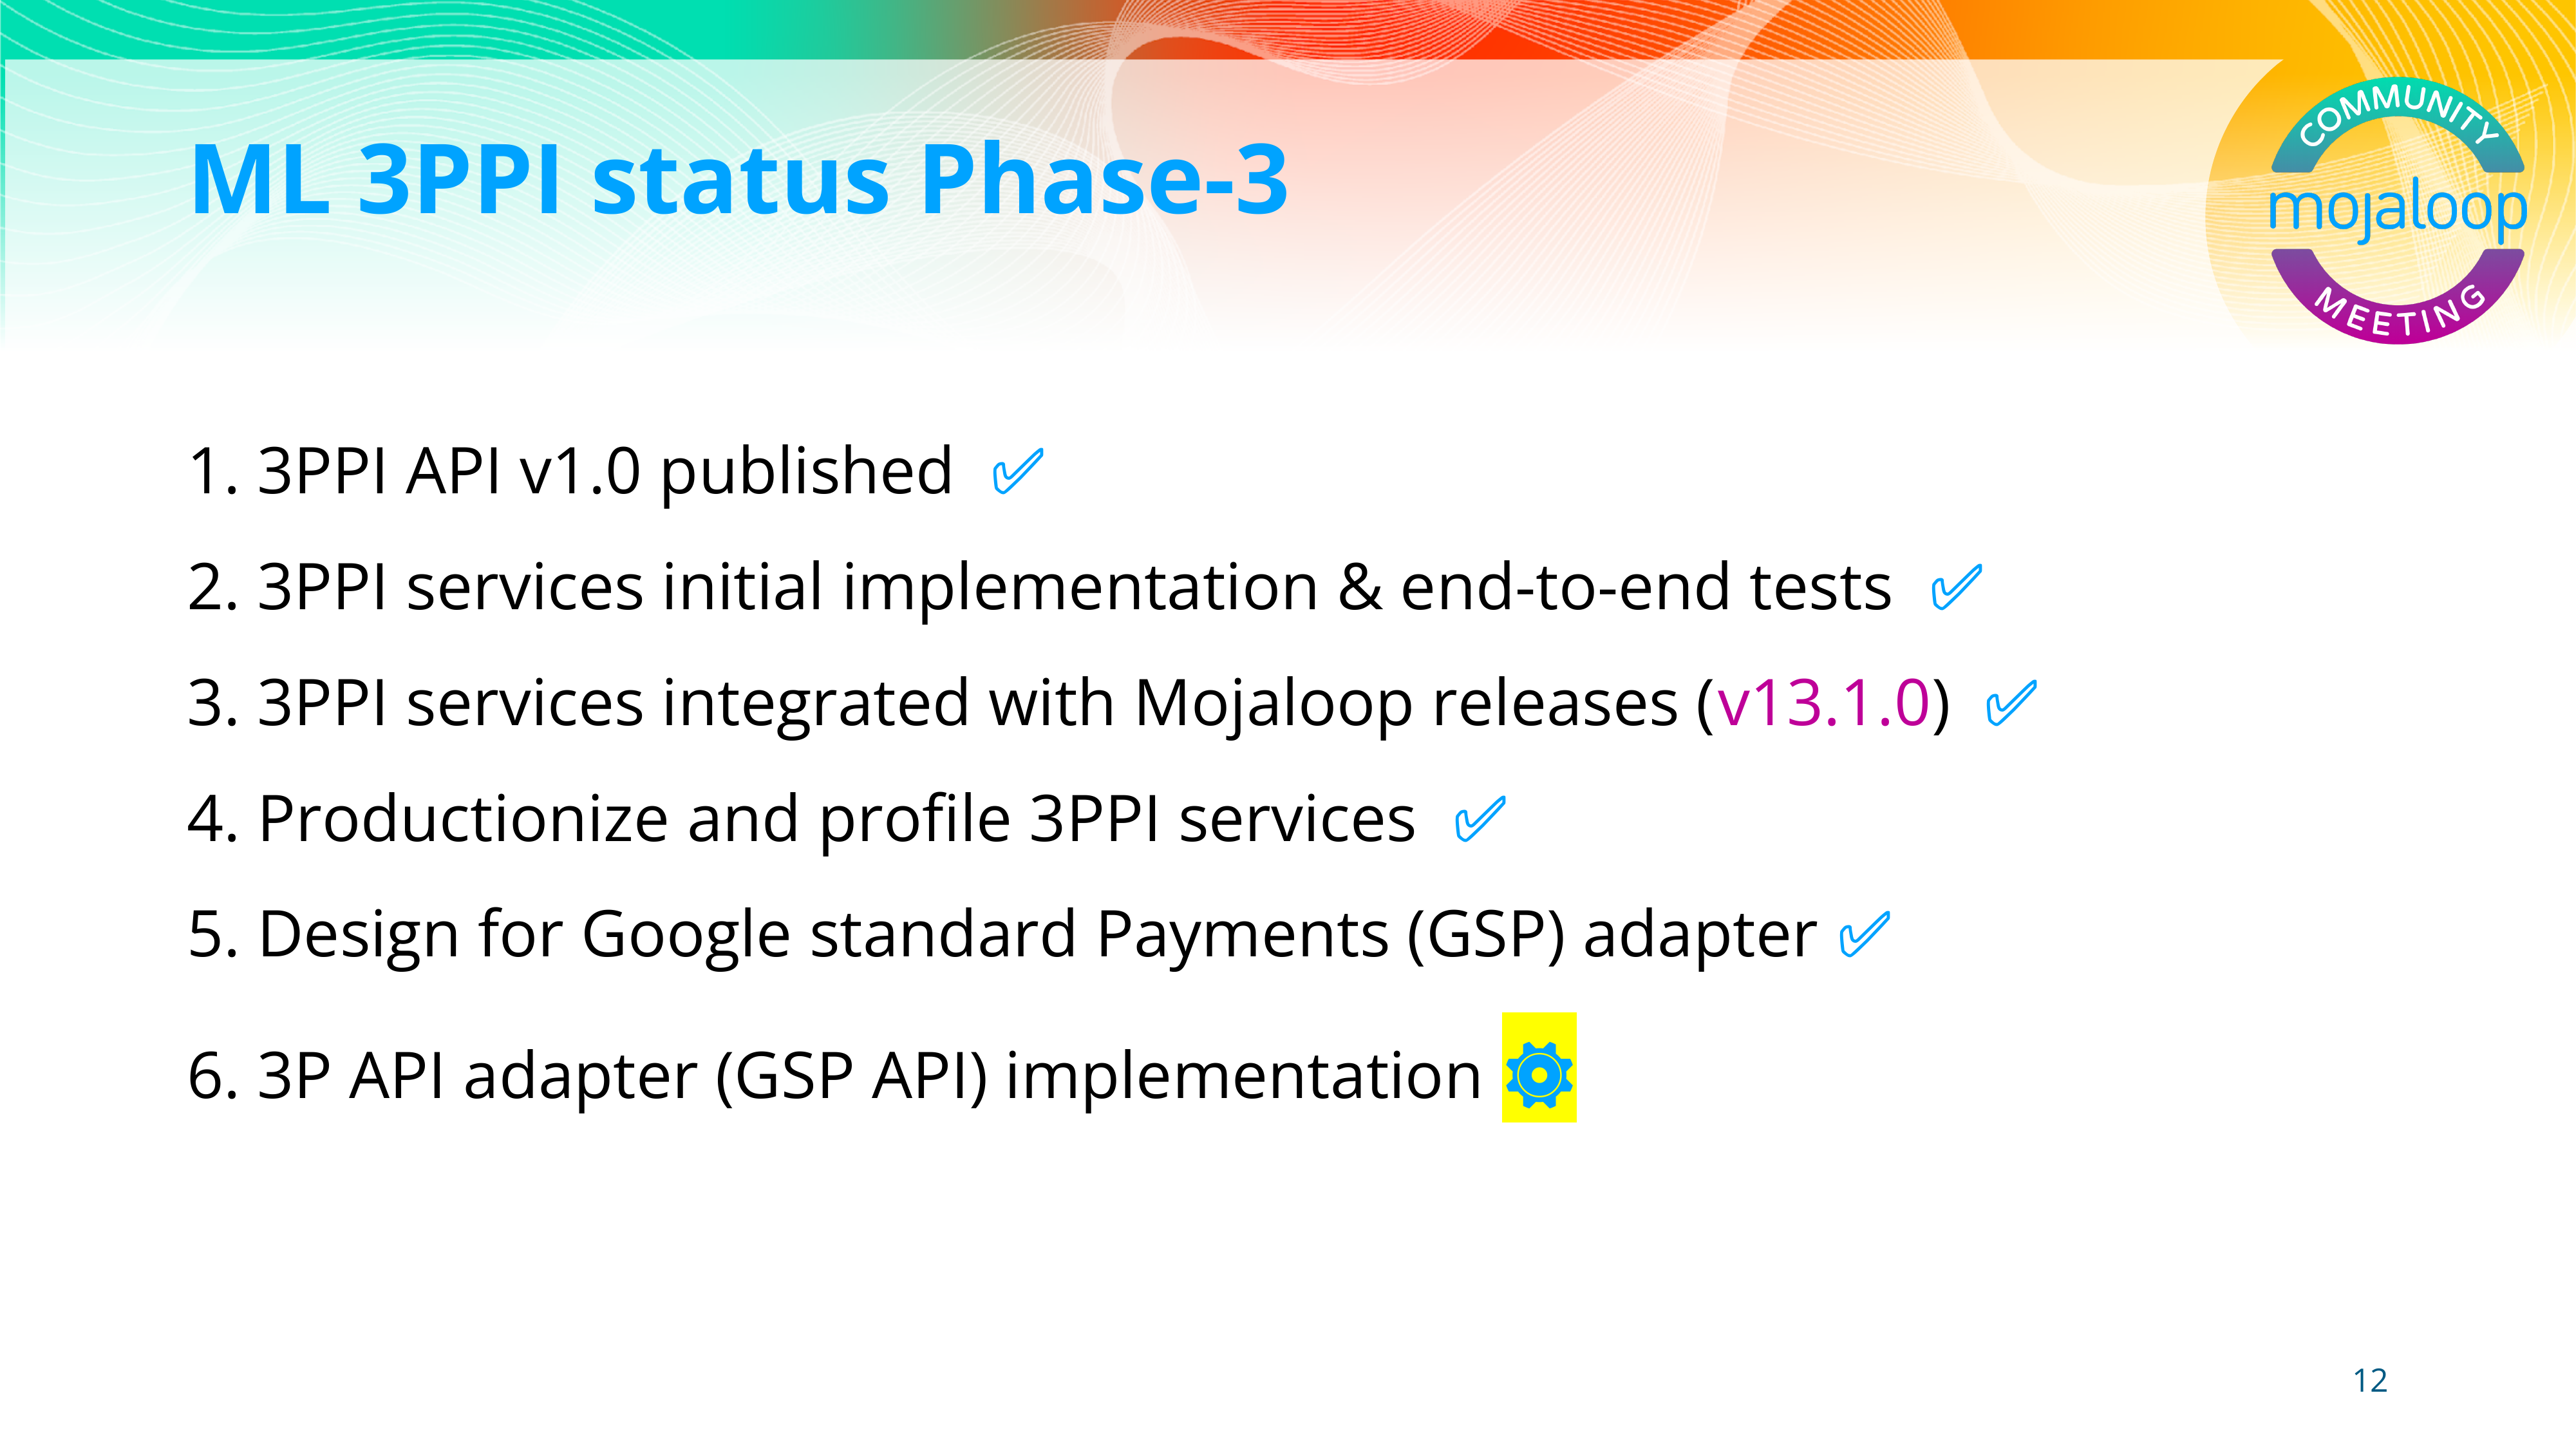

# ML 3PPI status Phase-3
 3PPI API v1.0 published  ✅
 3PPI services initial implementation & end-to-end tests  ✅
 3PPI services integrated with Mojaloop releases (v13.1.0)  ✅
 Productionize and profile 3PPI services  ✅
 Design for Google standard Payments (GSP) adapter ✅
 3P API adapter (GSP API) implementation ⚙
12